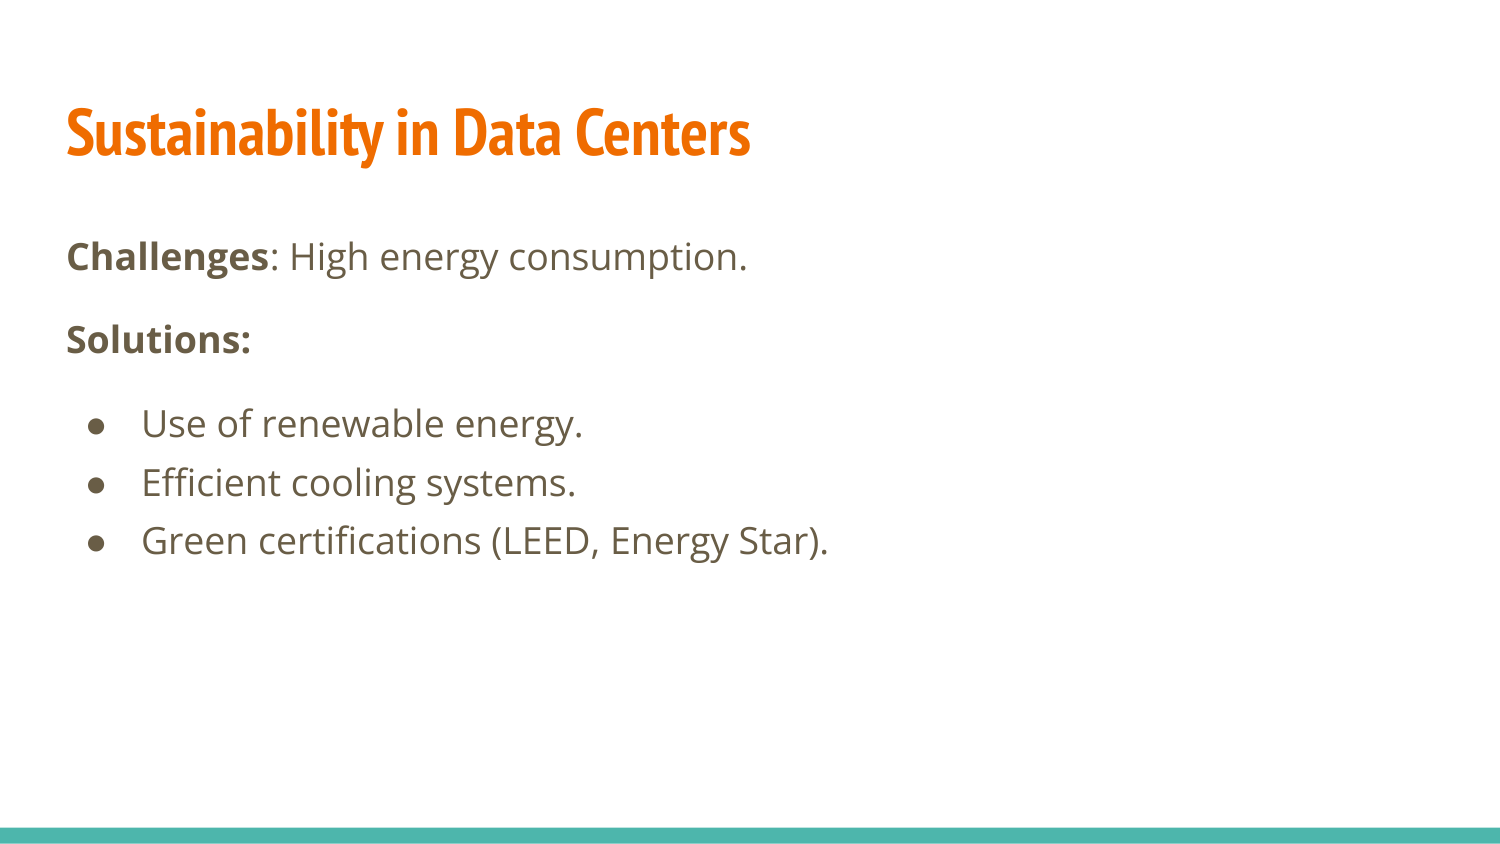

# Sustainability in Data Centers
Challenges: High energy consumption.
Solutions:
Use of renewable energy.
Efficient cooling systems.
Green certifications (LEED, Energy Star).